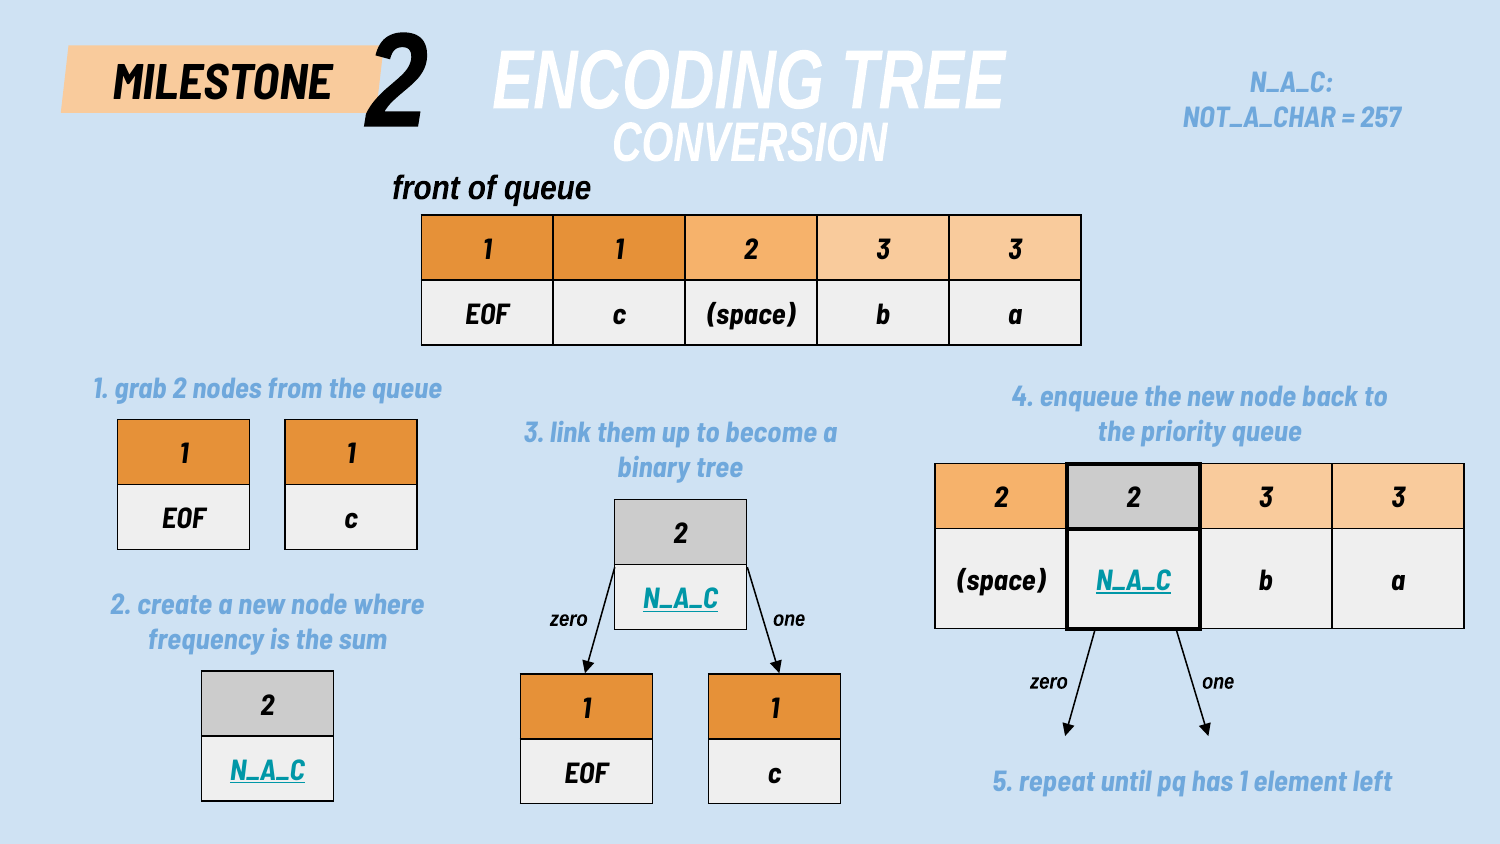

2
MILESTONE
N_A_C:
NOT_A_CHAR = 257
ENCODING TREE
CONVERSION
front of queue
| 1 | 1 | 2 | 3 | 3 |
| --- | --- | --- | --- | --- |
| EOF | c | (space) | b | a |
1. grab 2 nodes from the queue
4. enqueue the new node back to the priority queue
3. link them up to become a binary tree
| 1 |
| --- |
| EOF |
| 1 |
| --- |
| c |
| 2 | 2 | 3 | 3 |
| --- | --- | --- | --- |
| (space) | N\_A\_C | b | a |
| 2 |
| --- |
| N\_A\_C |
2. create a new node where frequency is the sum
zero
one
| 2 |
| --- |
| N\_A\_C |
| 1 |
| --- |
| EOF |
| 1 |
| --- |
| c |
zero
one
5. repeat until pq has 1 element left